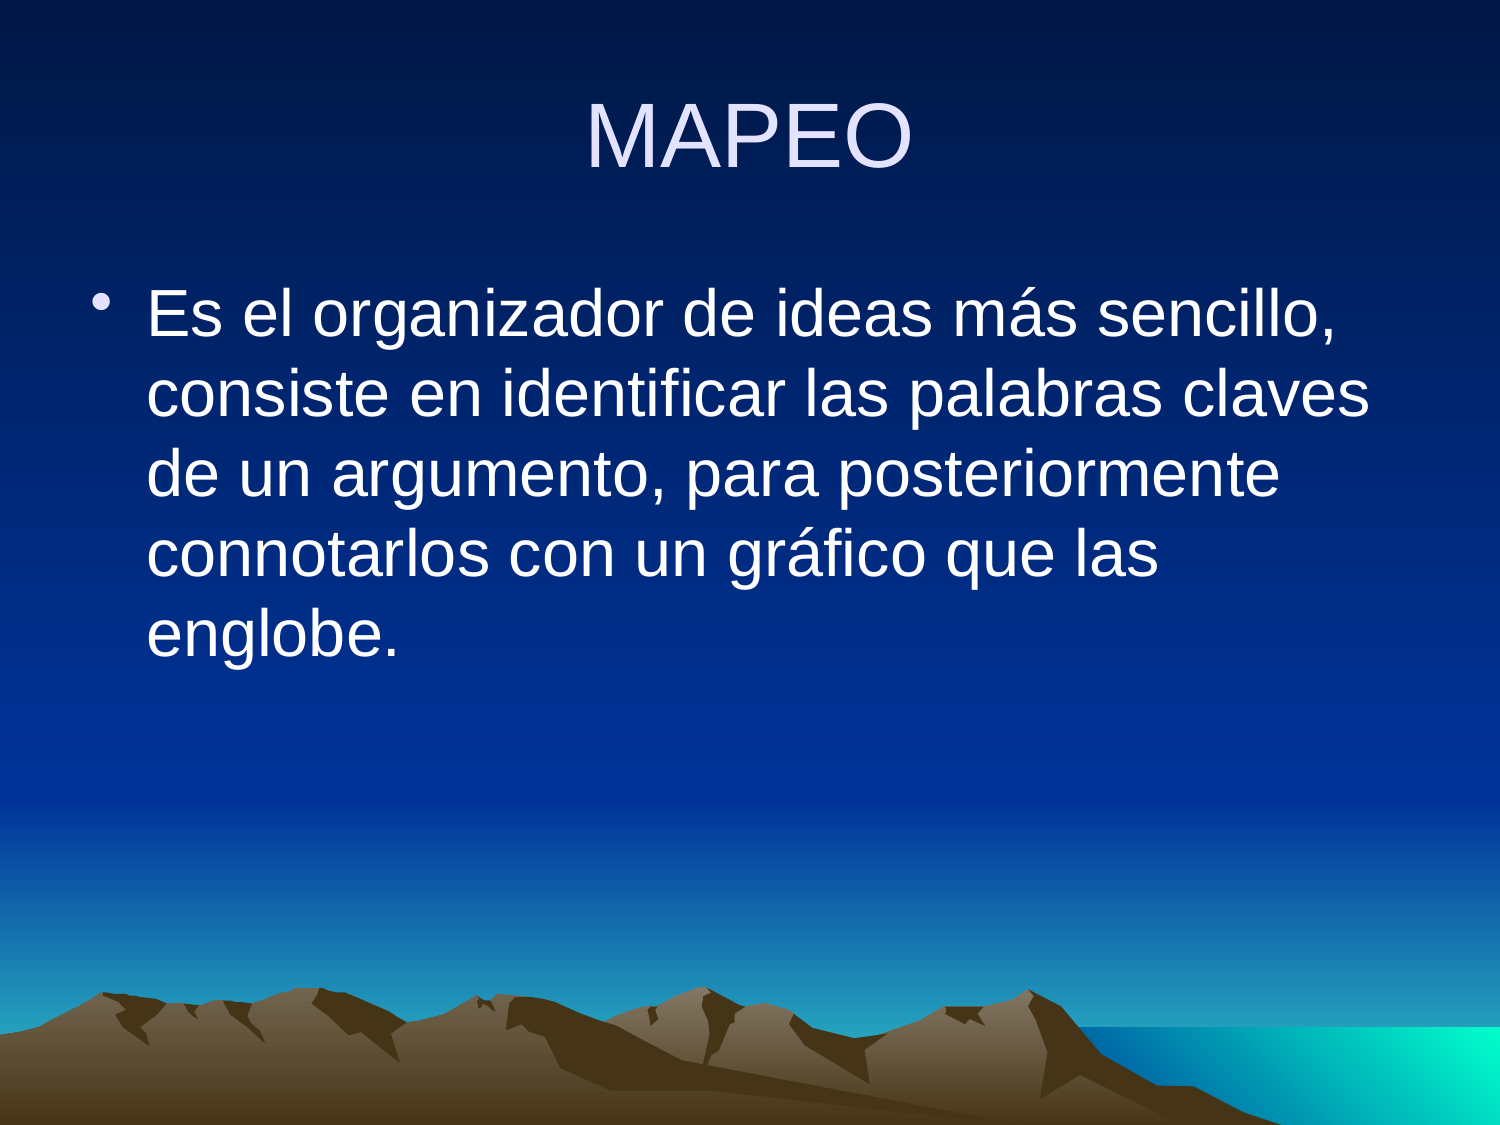

# MAPEO
Es el organizador de ideas más sencillo, consiste en identificar las palabras claves de un argumento, para posteriormente connotarlos con un gráfico que las englobe.